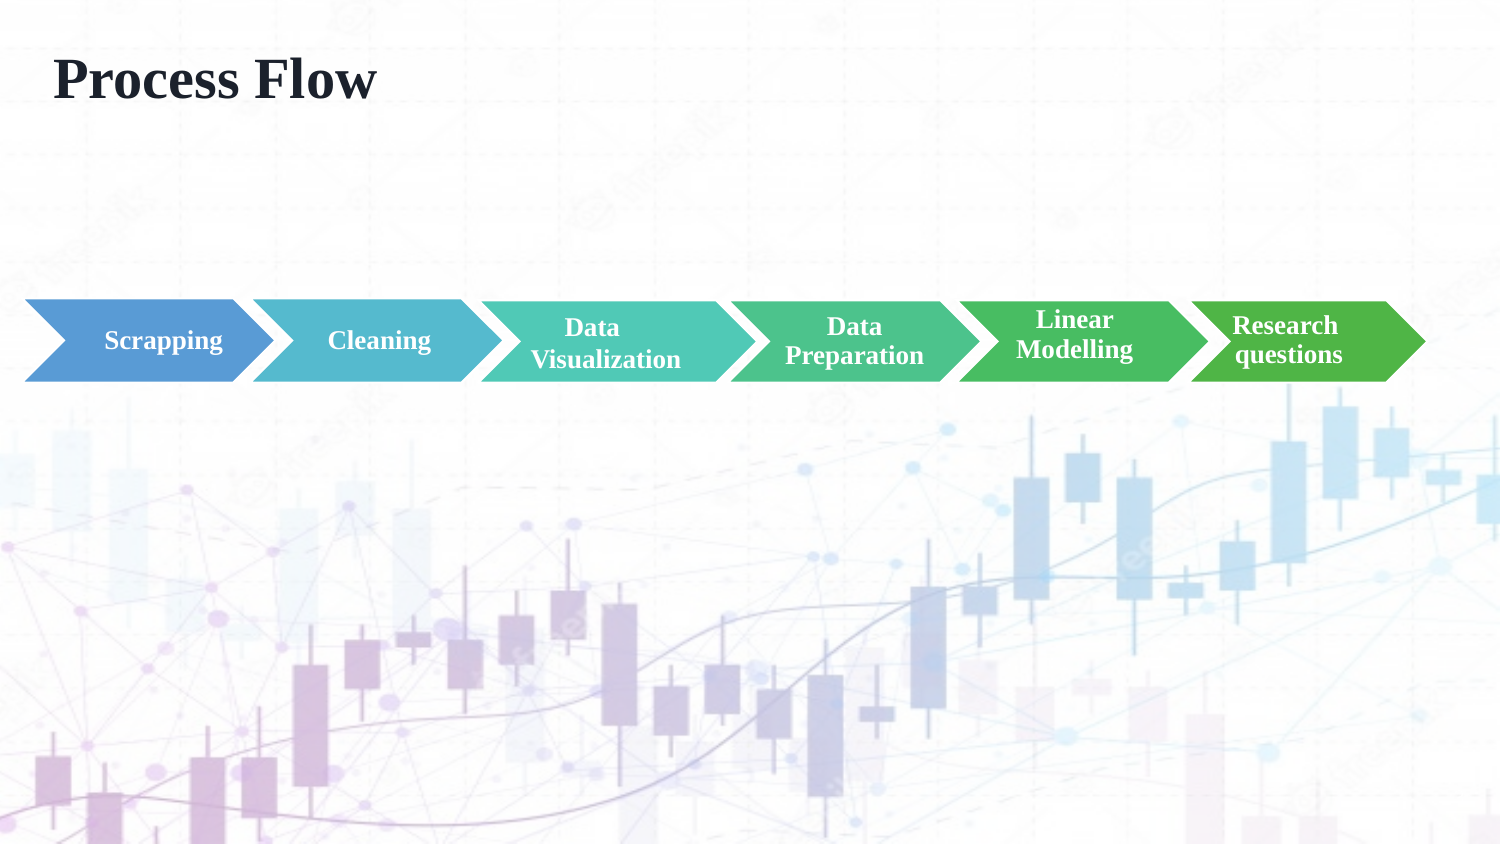

Process Flow

Scrapping

Cleaning
Insights
Research   questions

     Data Visualization
Data Preparation

Linear Modelling

3